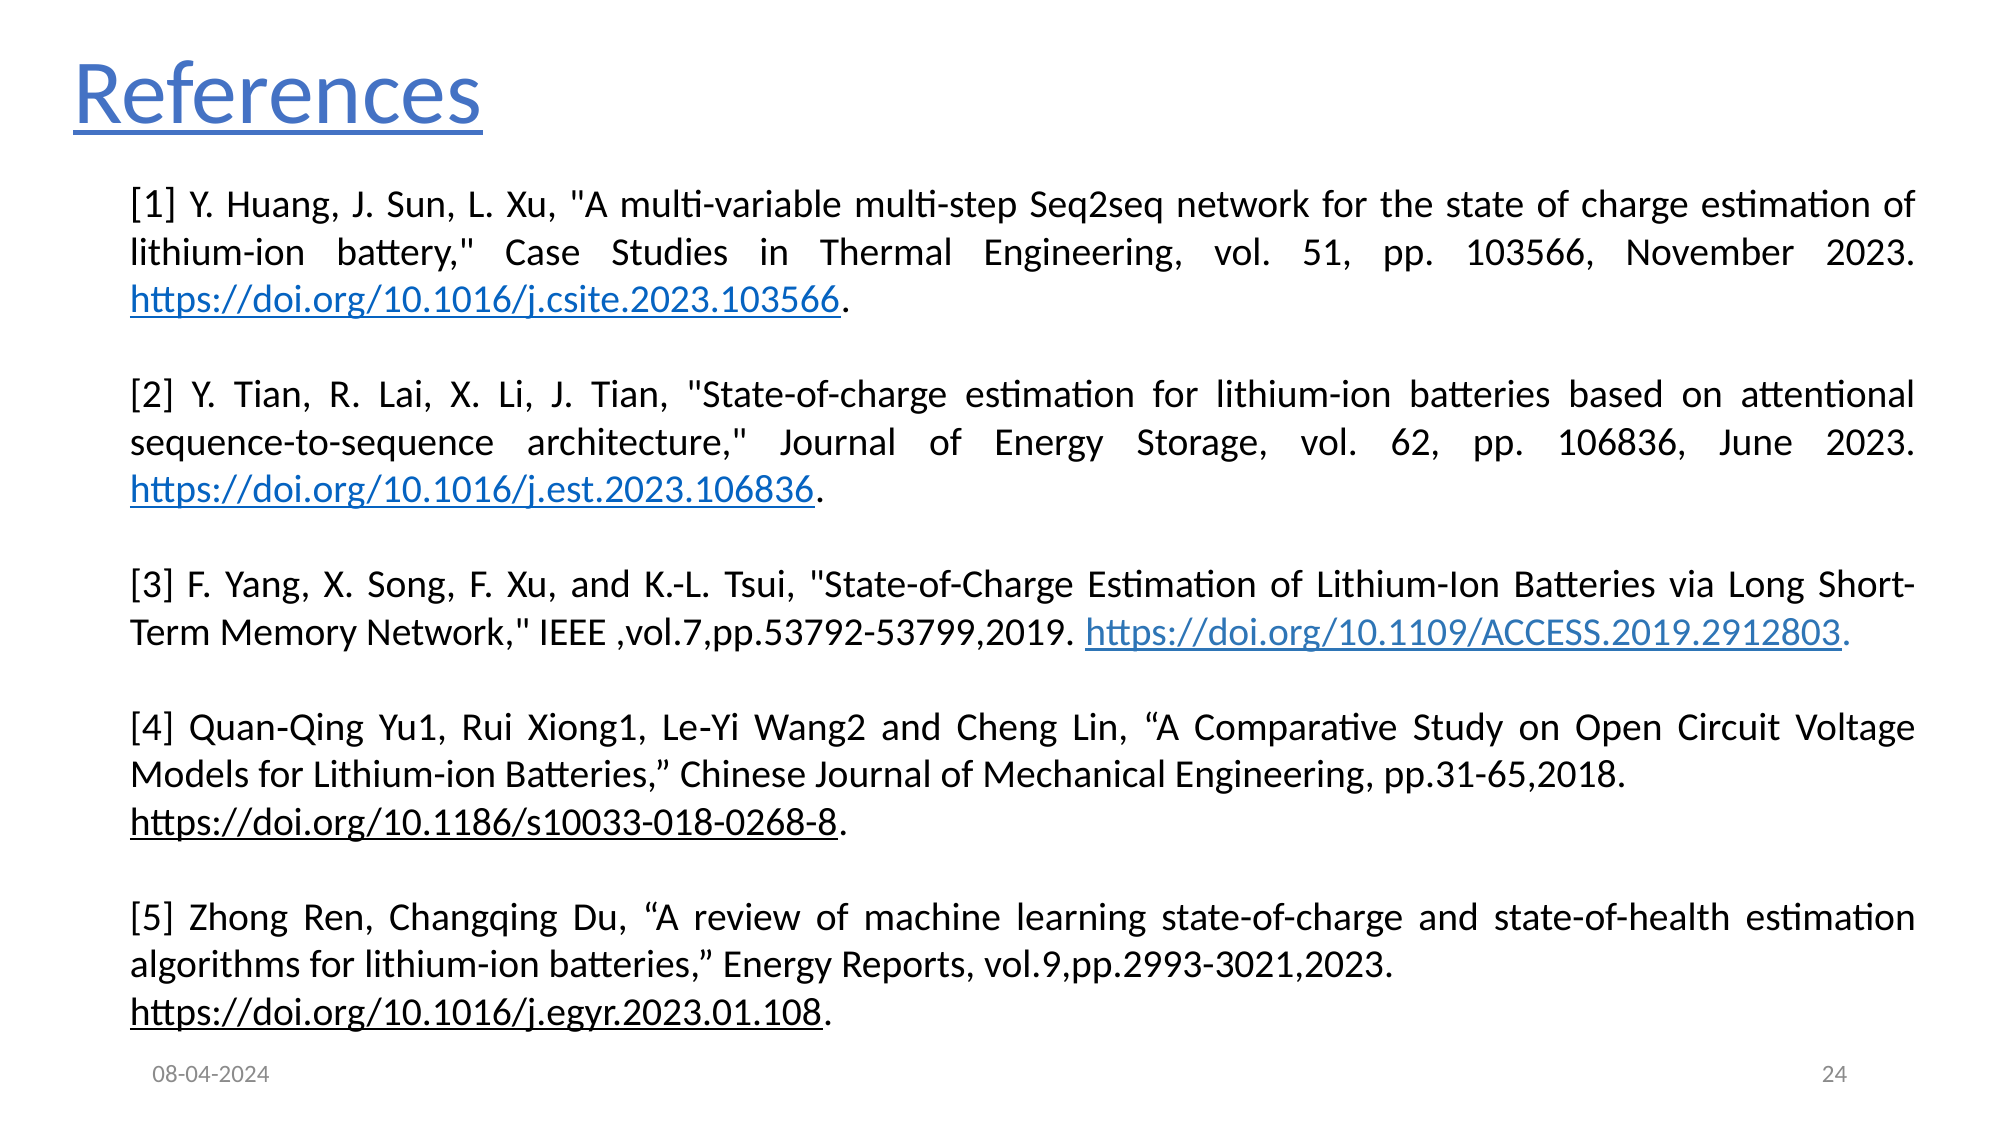

References
[1] Y. Huang, J. Sun, L. Xu, "A multi-variable multi-step Seq2seq network for the state of charge estimation of lithium-ion battery," Case Studies in Thermal Engineering, vol. 51, pp. 103566, November 2023. https://doi.org/10.1016/j.csite.2023.103566.

[2] Y. Tian, R. Lai, X. Li, J. Tian, "State-of-charge estimation for lithium-ion batteries based on attentional sequence-to-sequence architecture," Journal of Energy Storage, vol. 62, pp. 106836, June 2023. https://doi.org/10.1016/j.est.2023.106836.

[3] F. Yang, X. Song, F. Xu, and K.-L. Tsui, "State-of-Charge Estimation of Lithium-Ion Batteries via Long Short-Term Memory Network," IEEE ,vol.7,pp.53792-53799,2019. https://doi.org/10.1109/ACCESS.2019.2912803.

[4] Quan‑Qing Yu1, Rui Xiong1, Le‑Yi Wang2 and Cheng Lin, “A Comparative Study on Open Circuit Voltage Models for Lithium-ion Batteries,” Chinese Journal of Mechanical Engineering, pp.31-65,2018.
https://doi.org/10.1186/s10033-018-0268-8.

[5] Zhong Ren, Changqing Du, “A review of machine learning state-of-charge and state-of-health estimation algorithms for lithium-ion batteries,” Energy Reports, vol.9,pp.2993-3021,2023.
https://doi.org/10.1016/j.egyr.2023.01.108.

08-04-2024
24